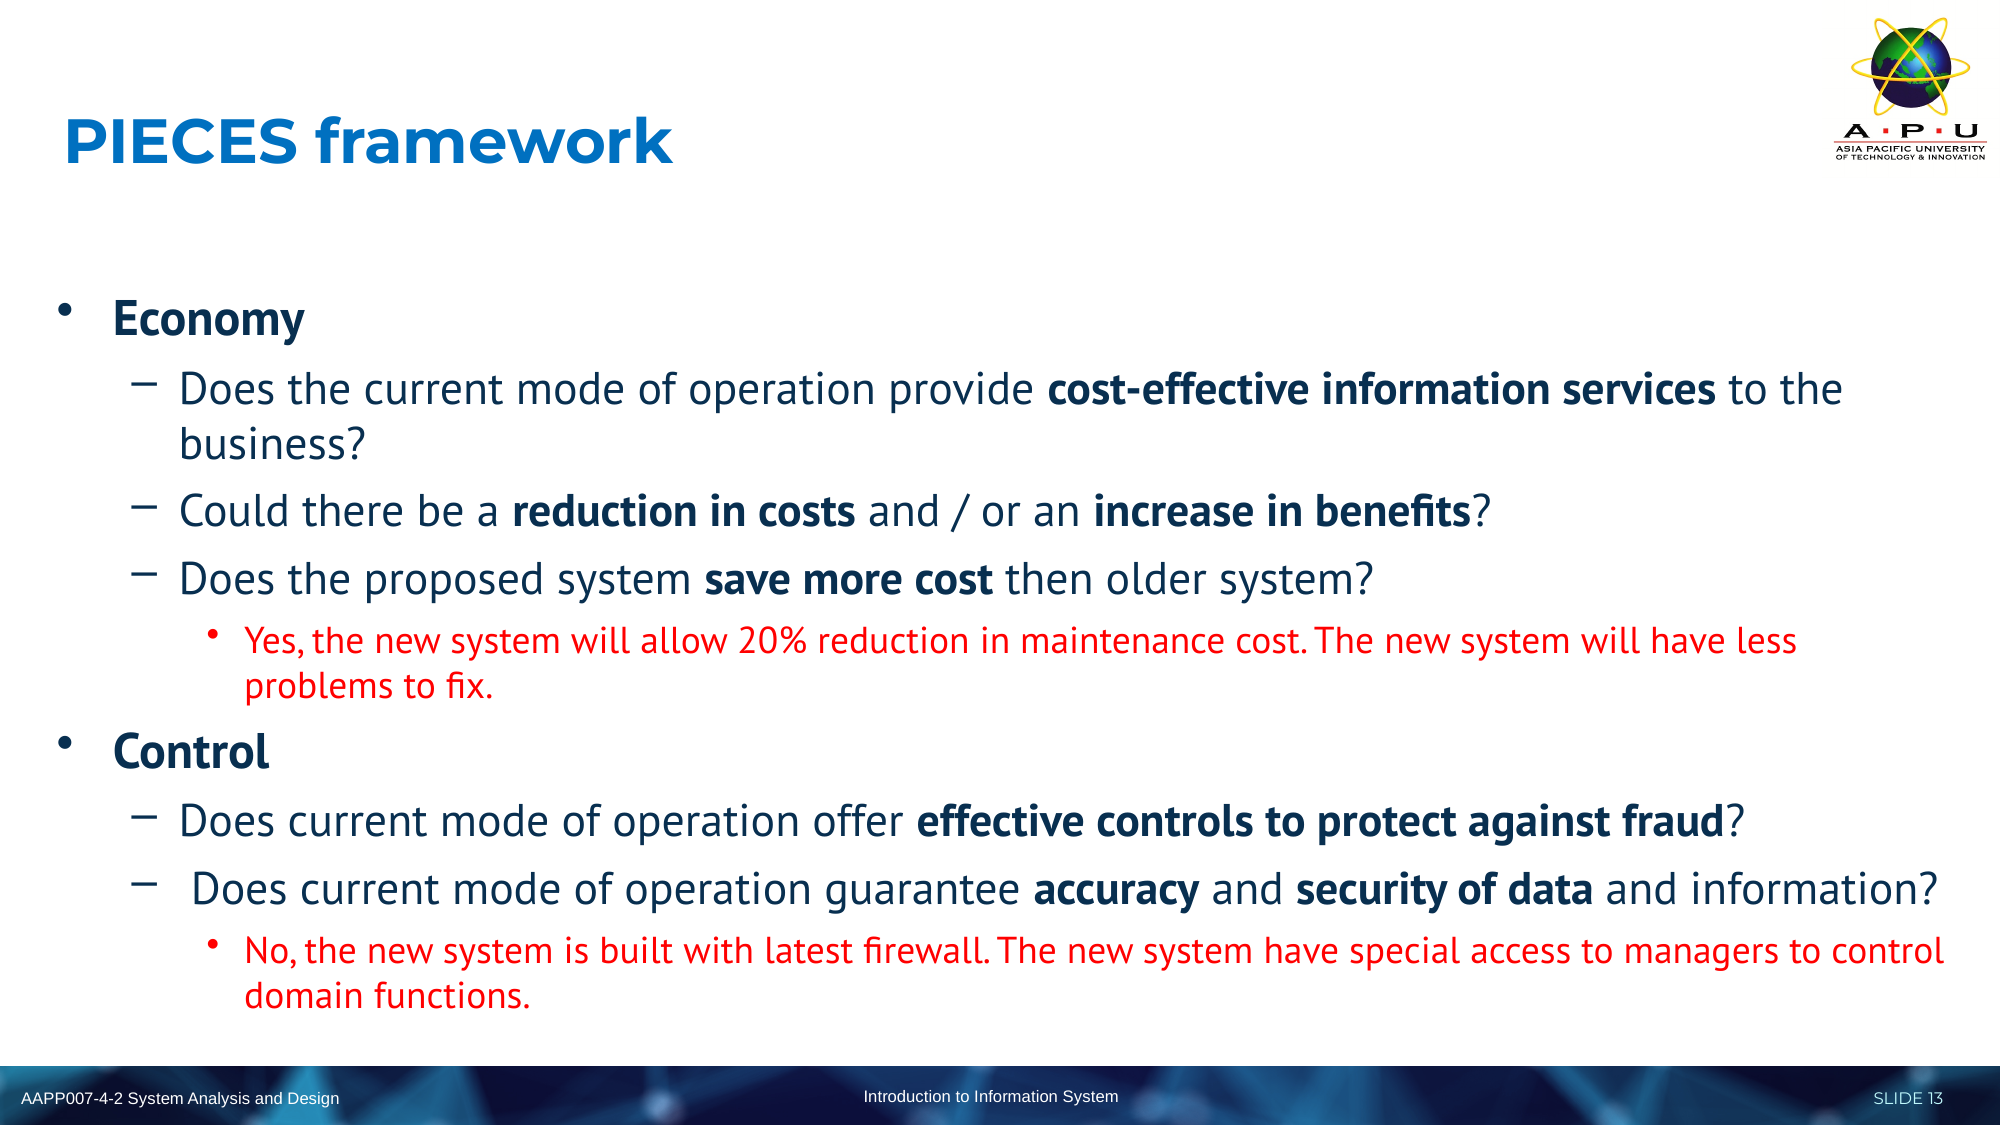

# PIECES framework
Economy
Does the current mode of operation provide cost-effective information services to the business?
Could there be a reduction in costs and / or an increase in benefits?
Does the proposed system save more cost then older system?
Yes, the new system will allow 20% reduction in maintenance cost. The new system will have less problems to fix.
Control
Does current mode of operation offer effective controls to protect against fraud?
 Does current mode of operation guarantee accuracy and security of data and information?
No, the new system is built with latest firewall. The new system have special access to managers to control domain functions.